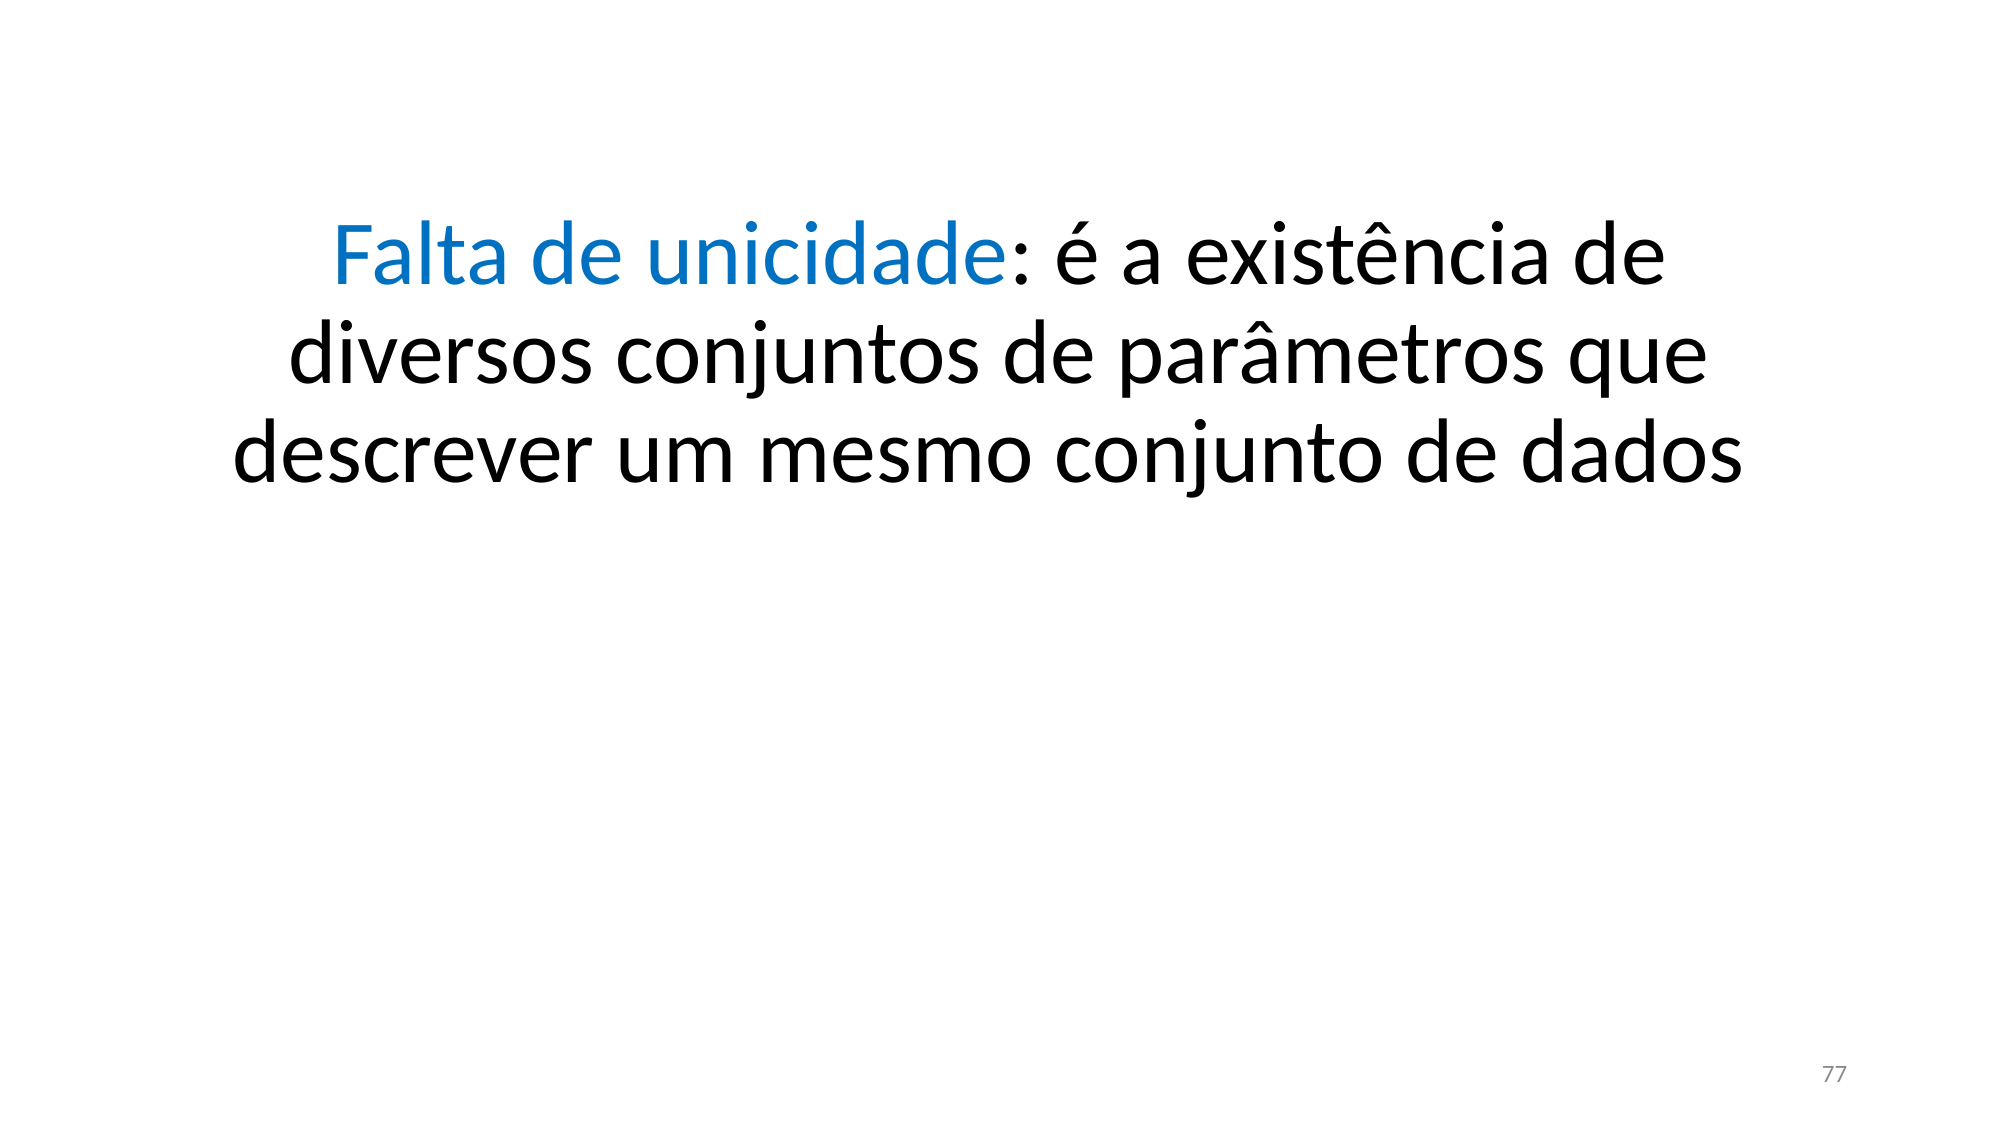

Falta de unicidade: é a existência de diversos conjuntos de parâmetros que descrever um mesmo conjunto de dados
77